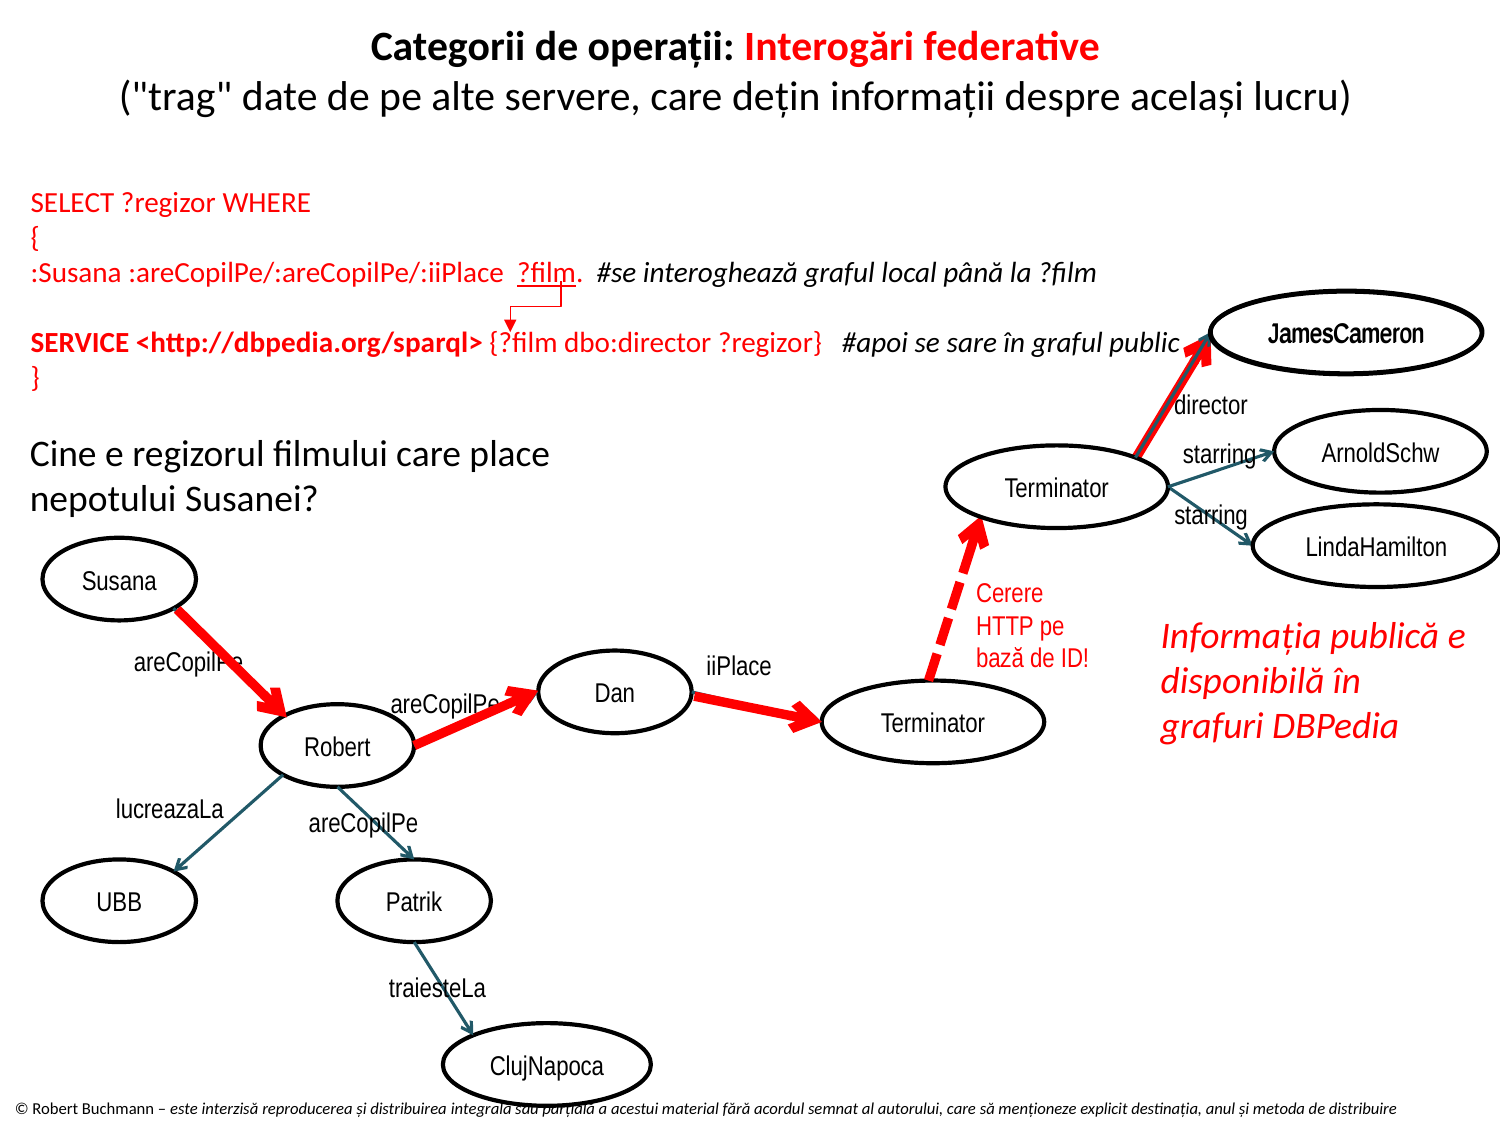

Categorii de operații: Interogări federative
("trag" date de pe alte servere, care dețin informații despre același lucru)

SELECT ?regizor WHERE
{
:Susana :areCopilPe/:areCopilPe/:iiPlace  ?film.  #se interoghează graful local până la ?film

SERVICE <http://dbpedia.org/sparql> {?film dbo:director ?regizor}   #apoi se sare în graful public
}
JamesCameron
JamesCameron
director
ArnoldSchw
starring
Terminator
starring
LindaHamilton
Cine e regizorul filmului care place nepotului Susanei?

Susana
Cerere HTTP pe bază de ID!
Informația publică e disponibilă în
grafuri DBPedia
areCopilPe
iiPlace
Dan
areCopilPe
Terminator
Robert
lucreazaLa
areCopilPe
UBB
Patrik
traiesteLa
ClujNapoca